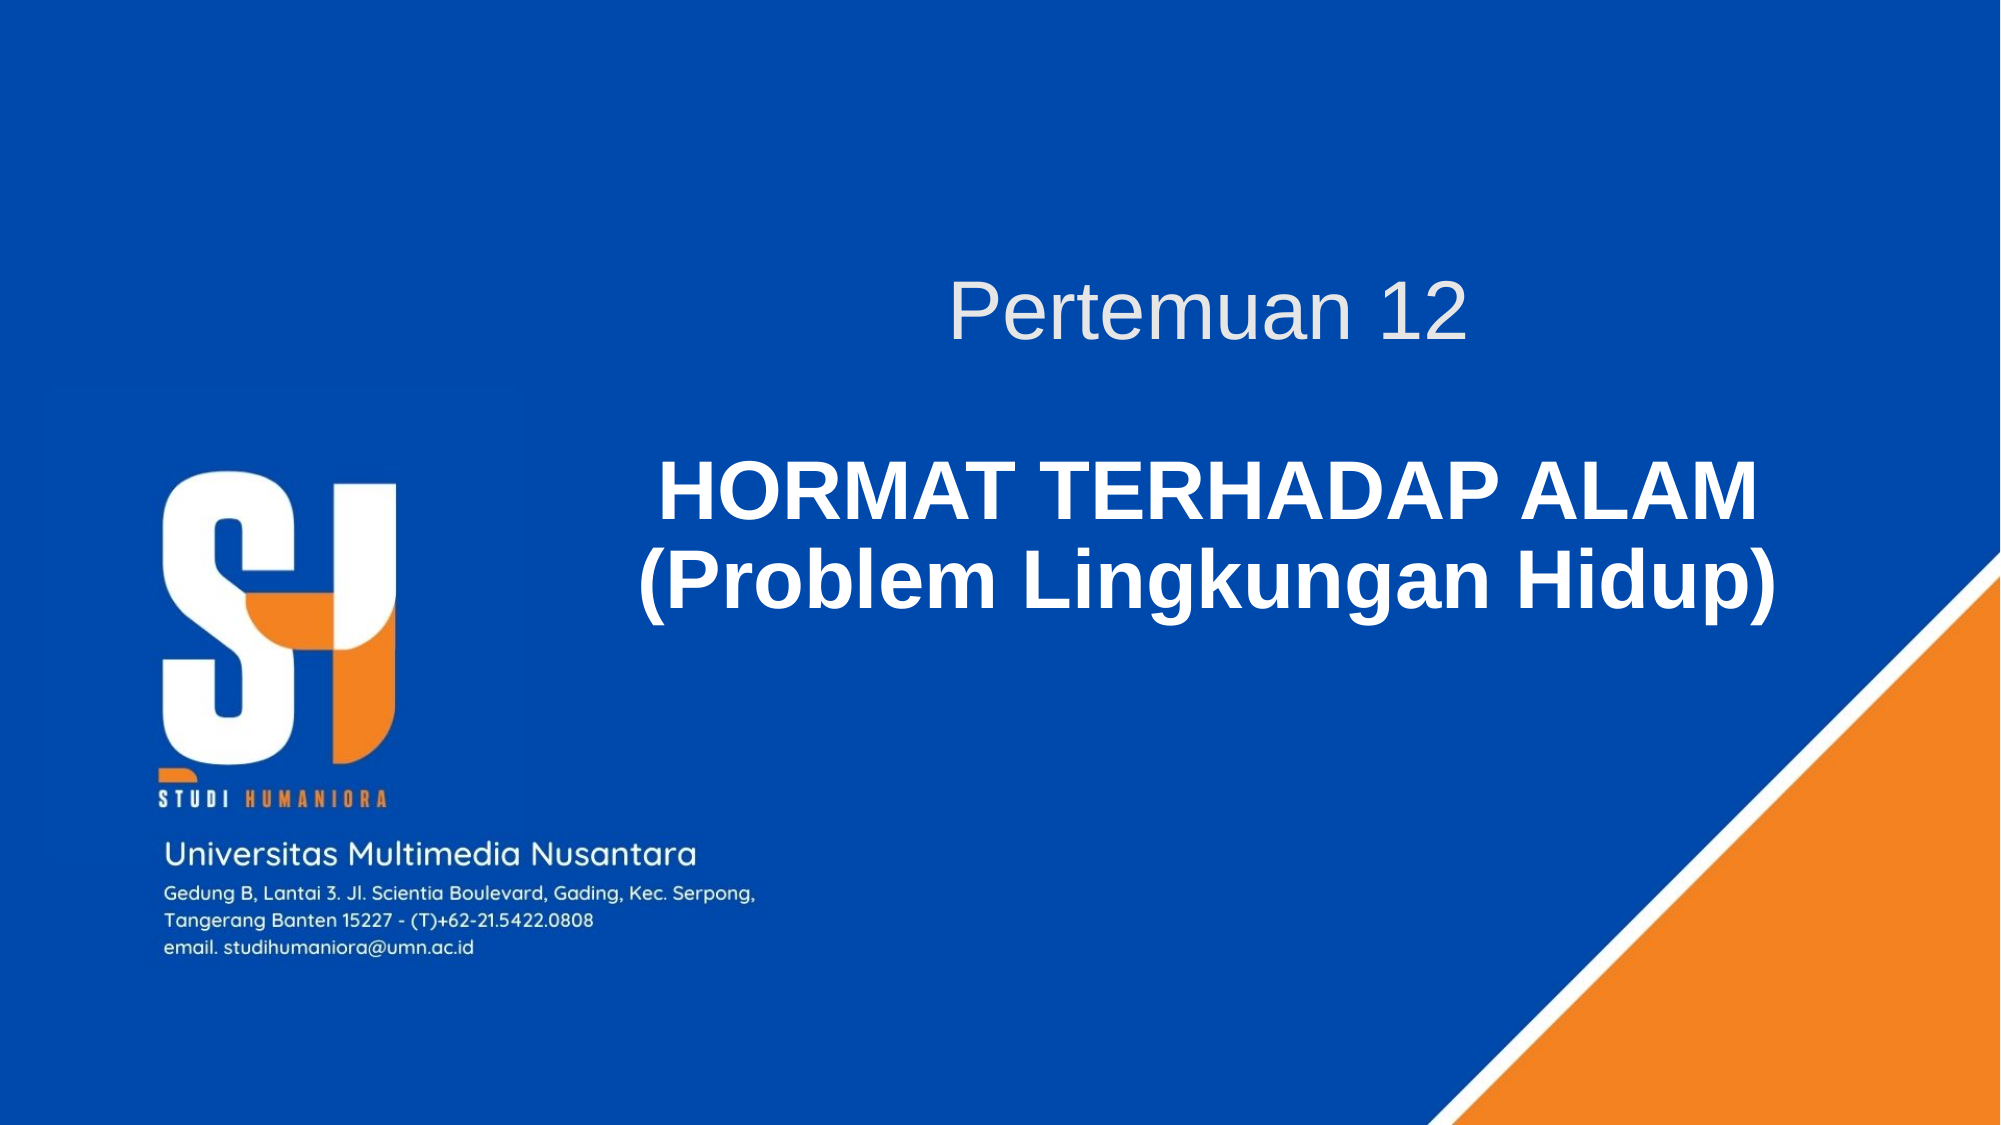

# Pertemuan 12 HORMAT TERHADAP ALAM (Problem Lingkungan Hidup)